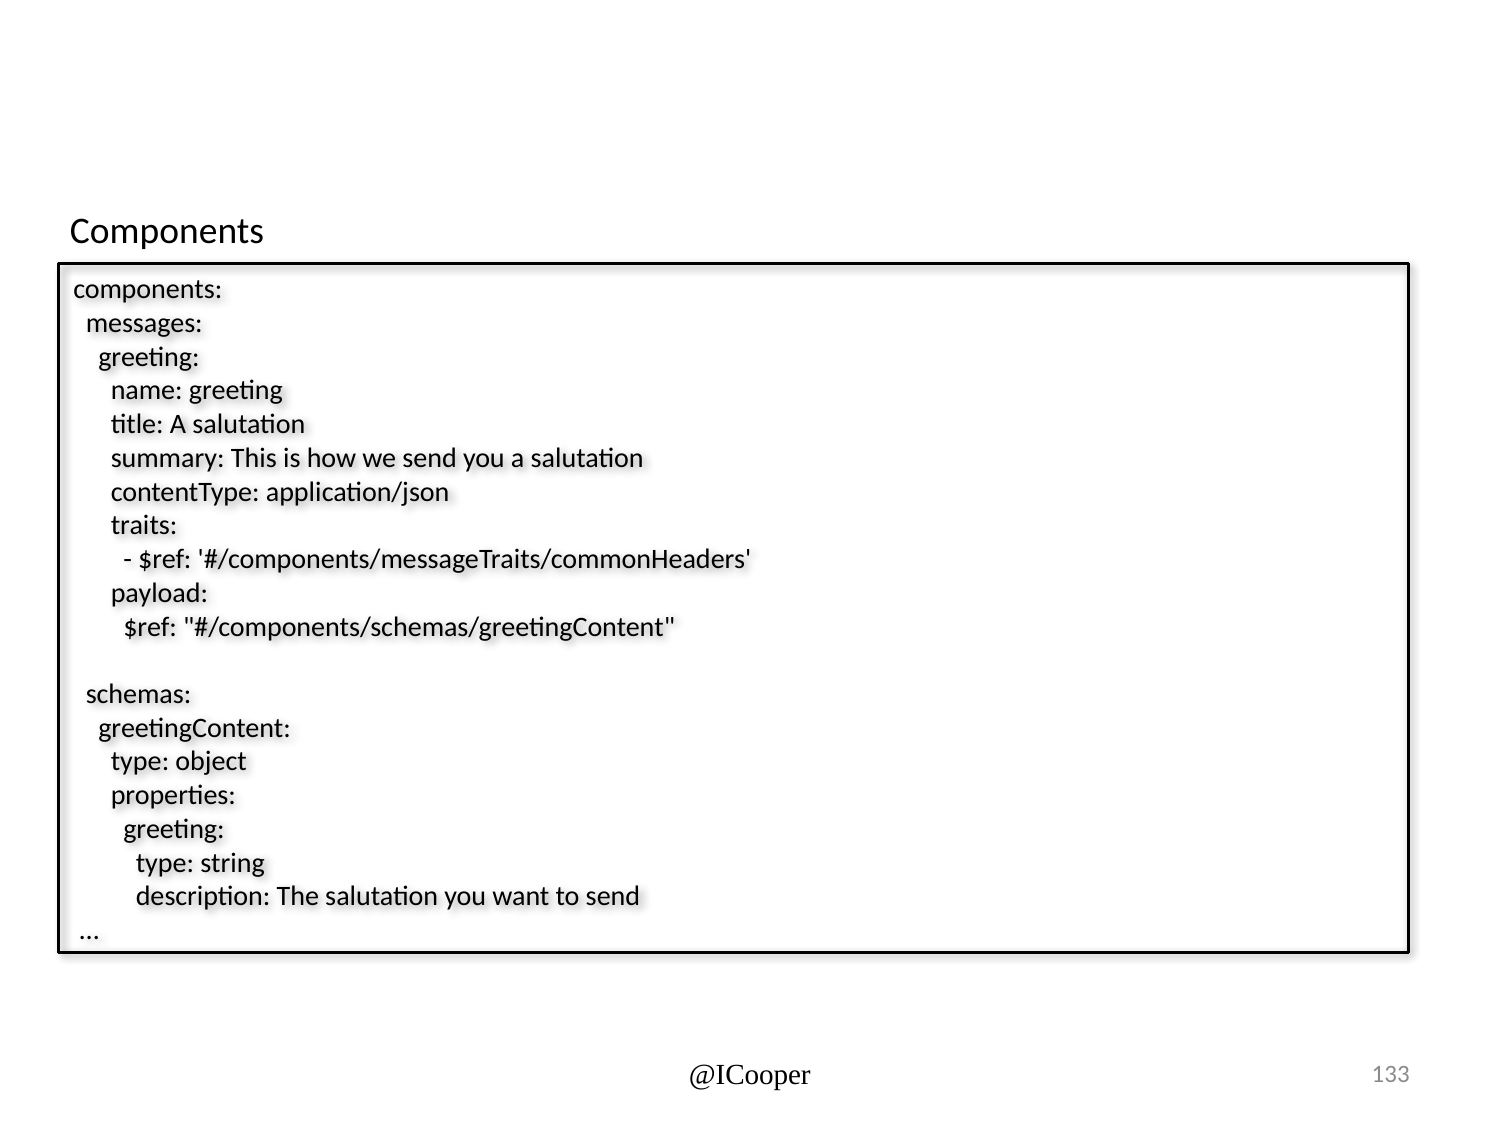

Components
components:
  messages:
    greeting:
      name: greeting
      title: A salutation
      summary: This is how we send you a salutation
      contentType: application/json
      traits:
        - $ref: '#/components/messageTraits/commonHeaders'
      payload:
        $ref: "#/components/schemas/greetingContent"

  schemas:
    greetingContent:
      type: object
      properties:
        greeting:
          type: string
          description: The salutation you want to send
 …
@ICooper
133